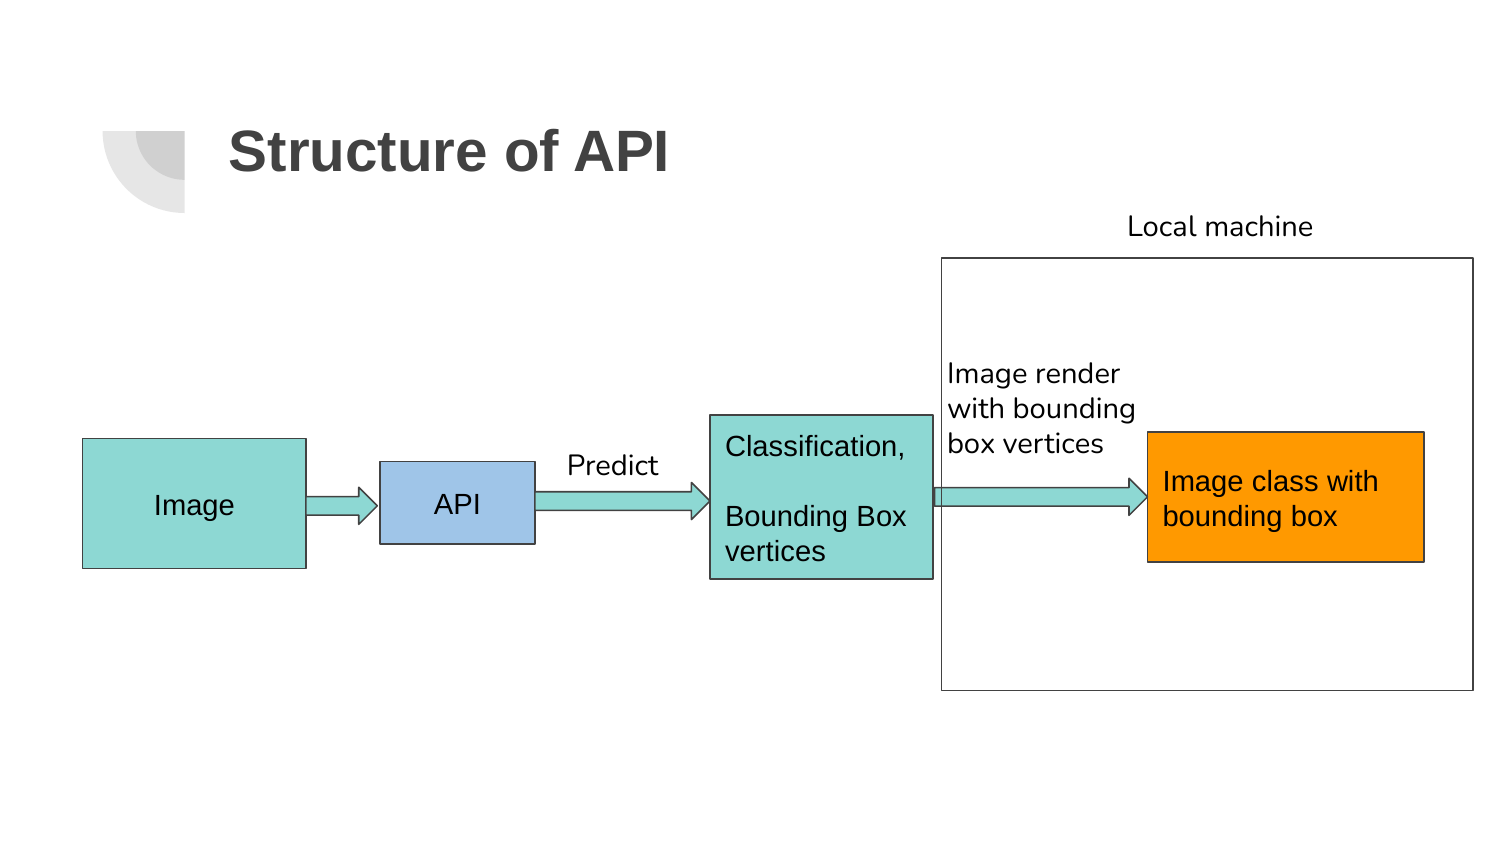

# Structure of API
Local machine

Image render with bounding box vertices
Classification,

Bounding Box vertices
Predict
Image class with bounding box
Image
API